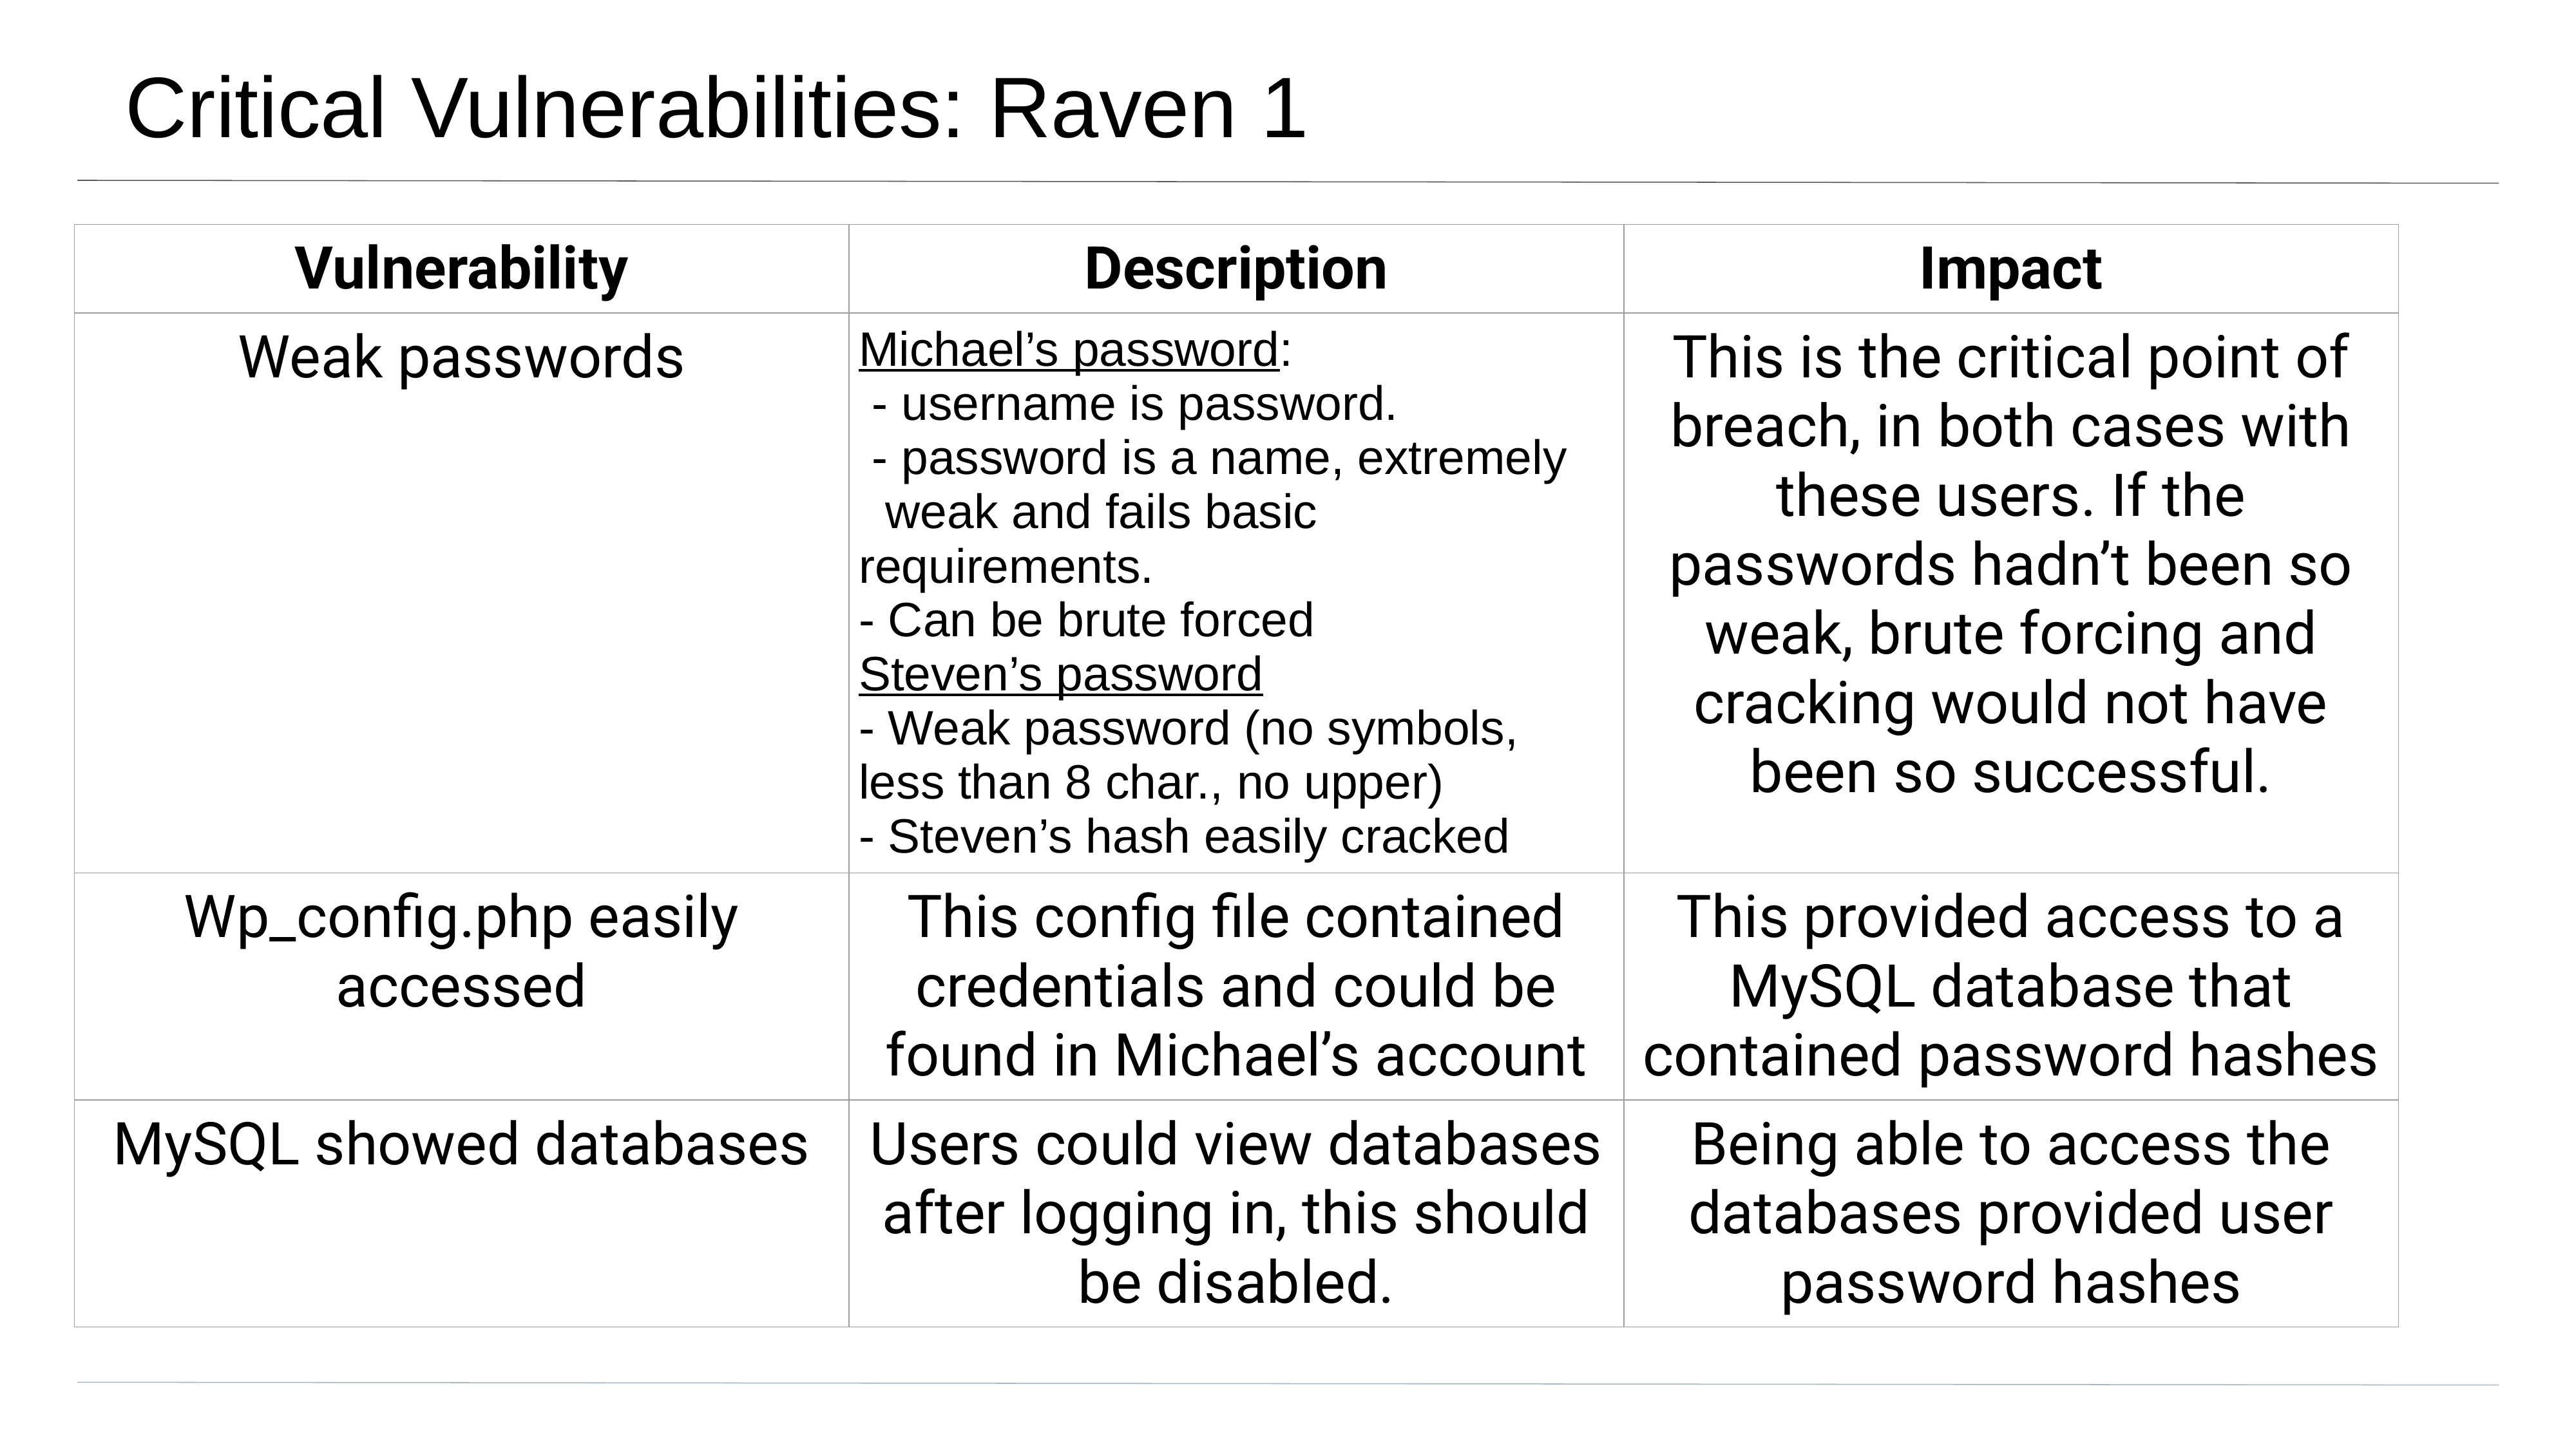

# Critical Vulnerabilities: Raven 1
| Vulnerability | Description | Impact |
| --- | --- | --- |
| Weak passwords | Michael’s password: - username is password. - password is a name, extremely weak and fails basic requirements. - Can be brute forced Steven’s password - Weak password (no symbols, less than 8 char., no upper) - Steven’s hash easily cracked | This is the critical point of breach, in both cases with these users. If the passwords hadn’t been so weak, brute forcing and cracking would not have been so successful. |
| Wp\_config.php easily accessed | This config file contained credentials and could be found in Michael’s account | This provided access to a MySQL database that contained password hashes |
| MySQL showed databases | Users could view databases after logging in, this should be disabled. | Being able to access the databases provided user password hashes |